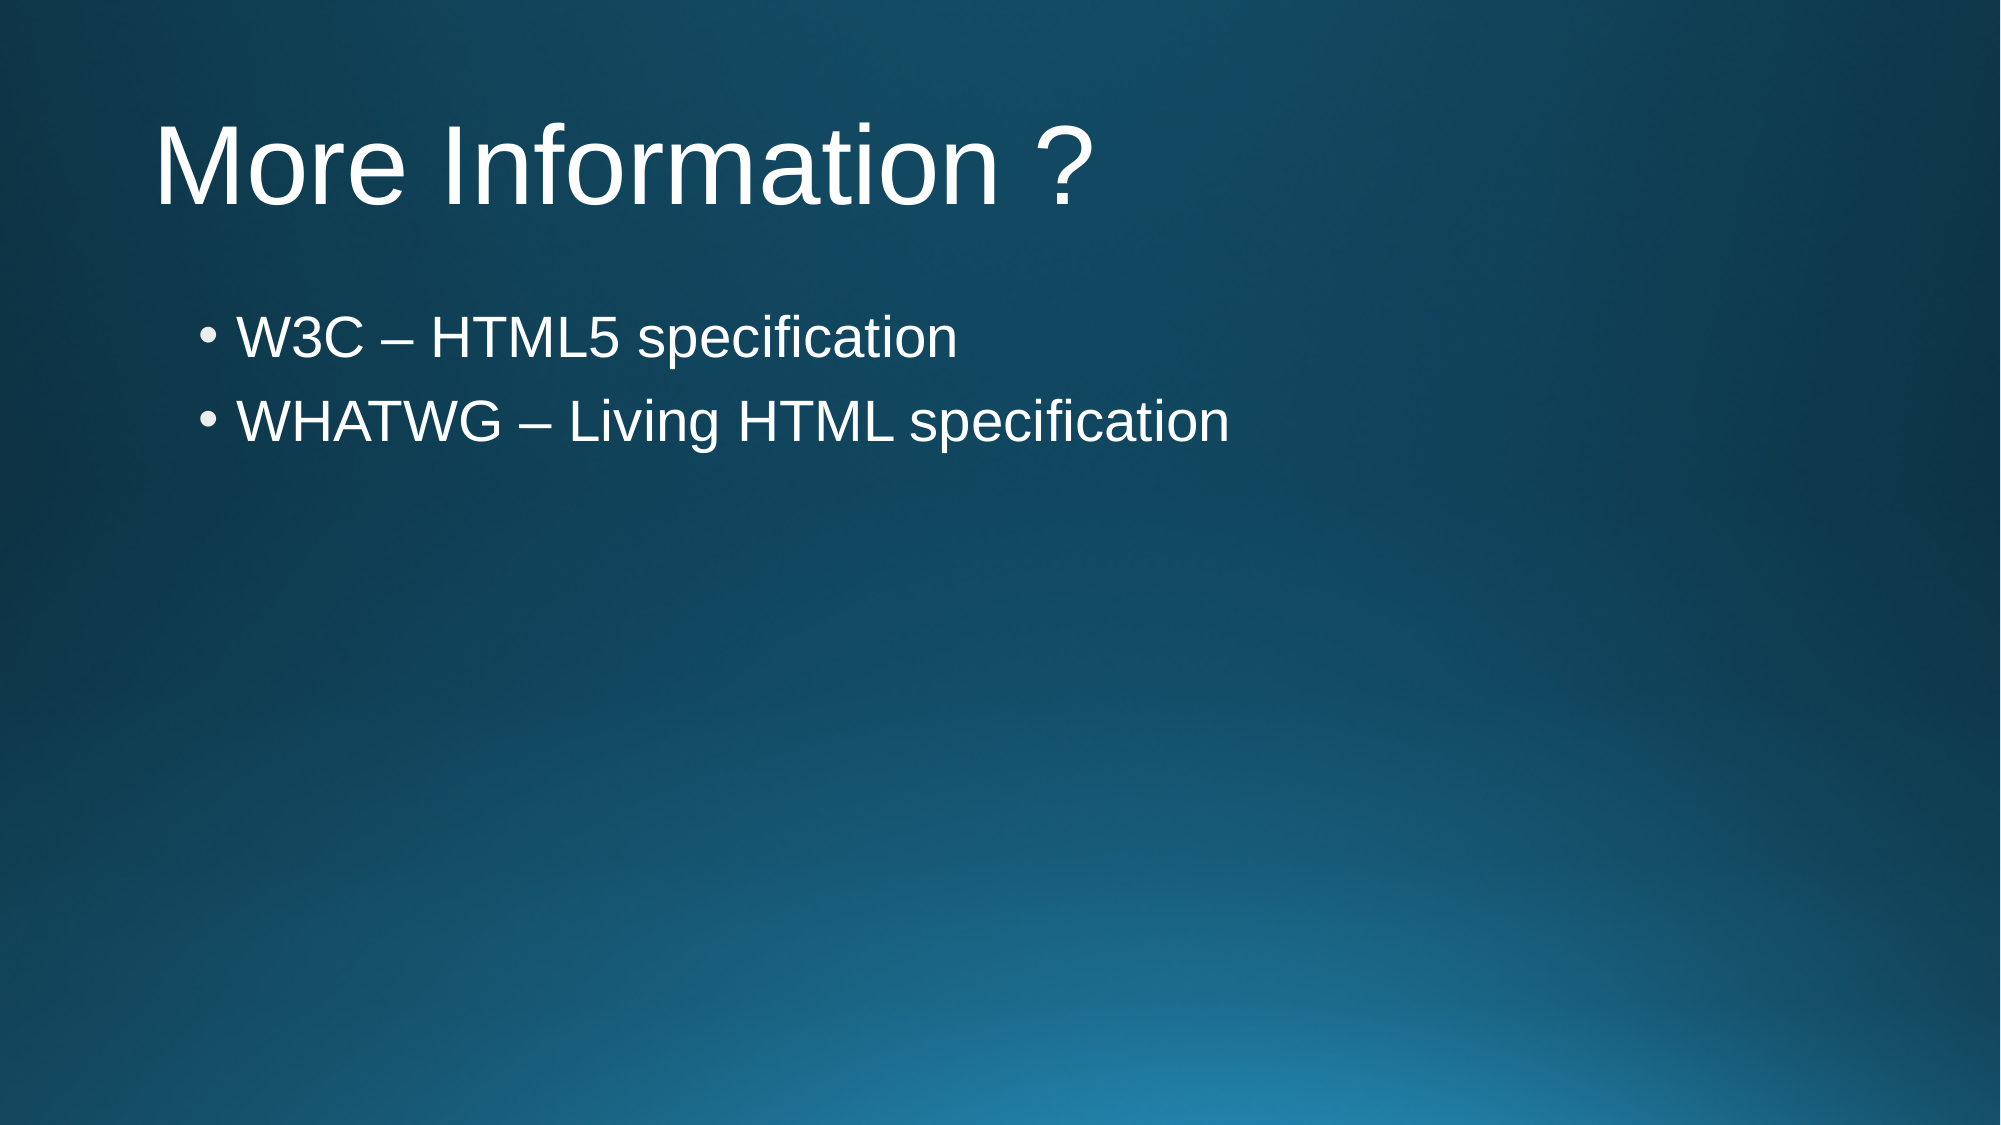

# More Information ?
W3C – HTML5 specification
WHATWG – Living HTML specification